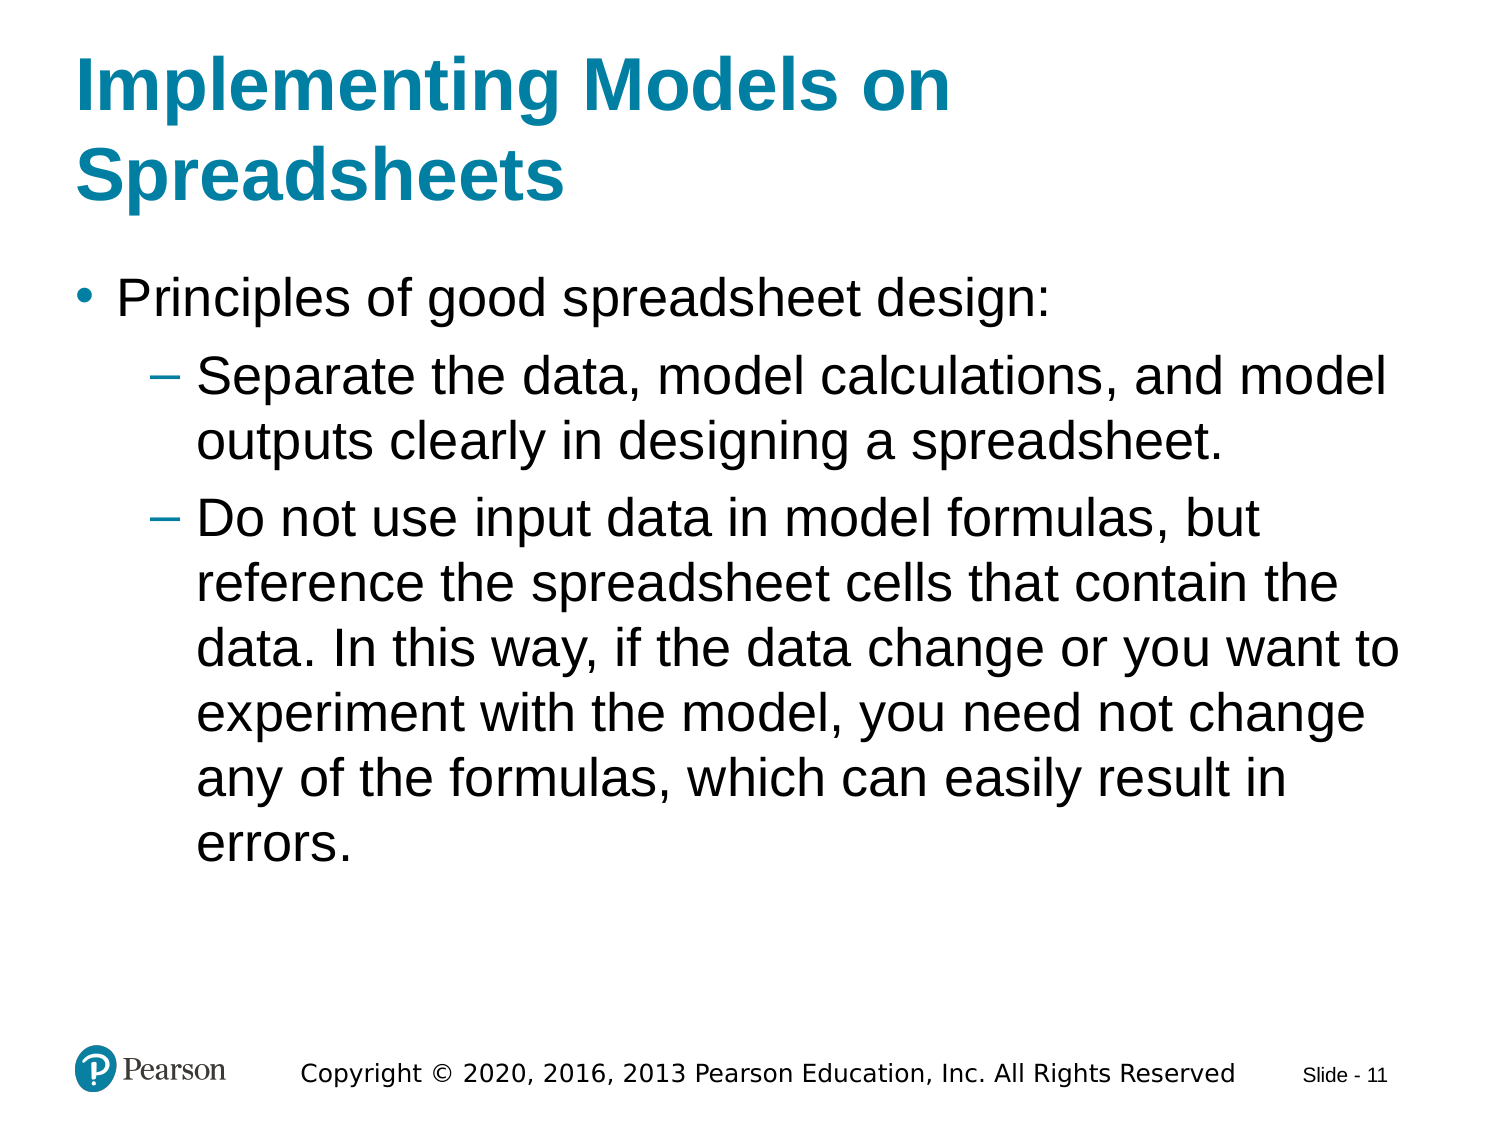

# Implementing Models on Spreadsheets
Principles of good spreadsheet design:
Separate the data, model calculations, and model outputs clearly in designing a spreadsheet.
Do not use input data in model formulas, but reference the spreadsheet cells that contain the data. In this way, if the data change or you want to experiment with the model, you need not change any of the formulas, which can easily result in errors.